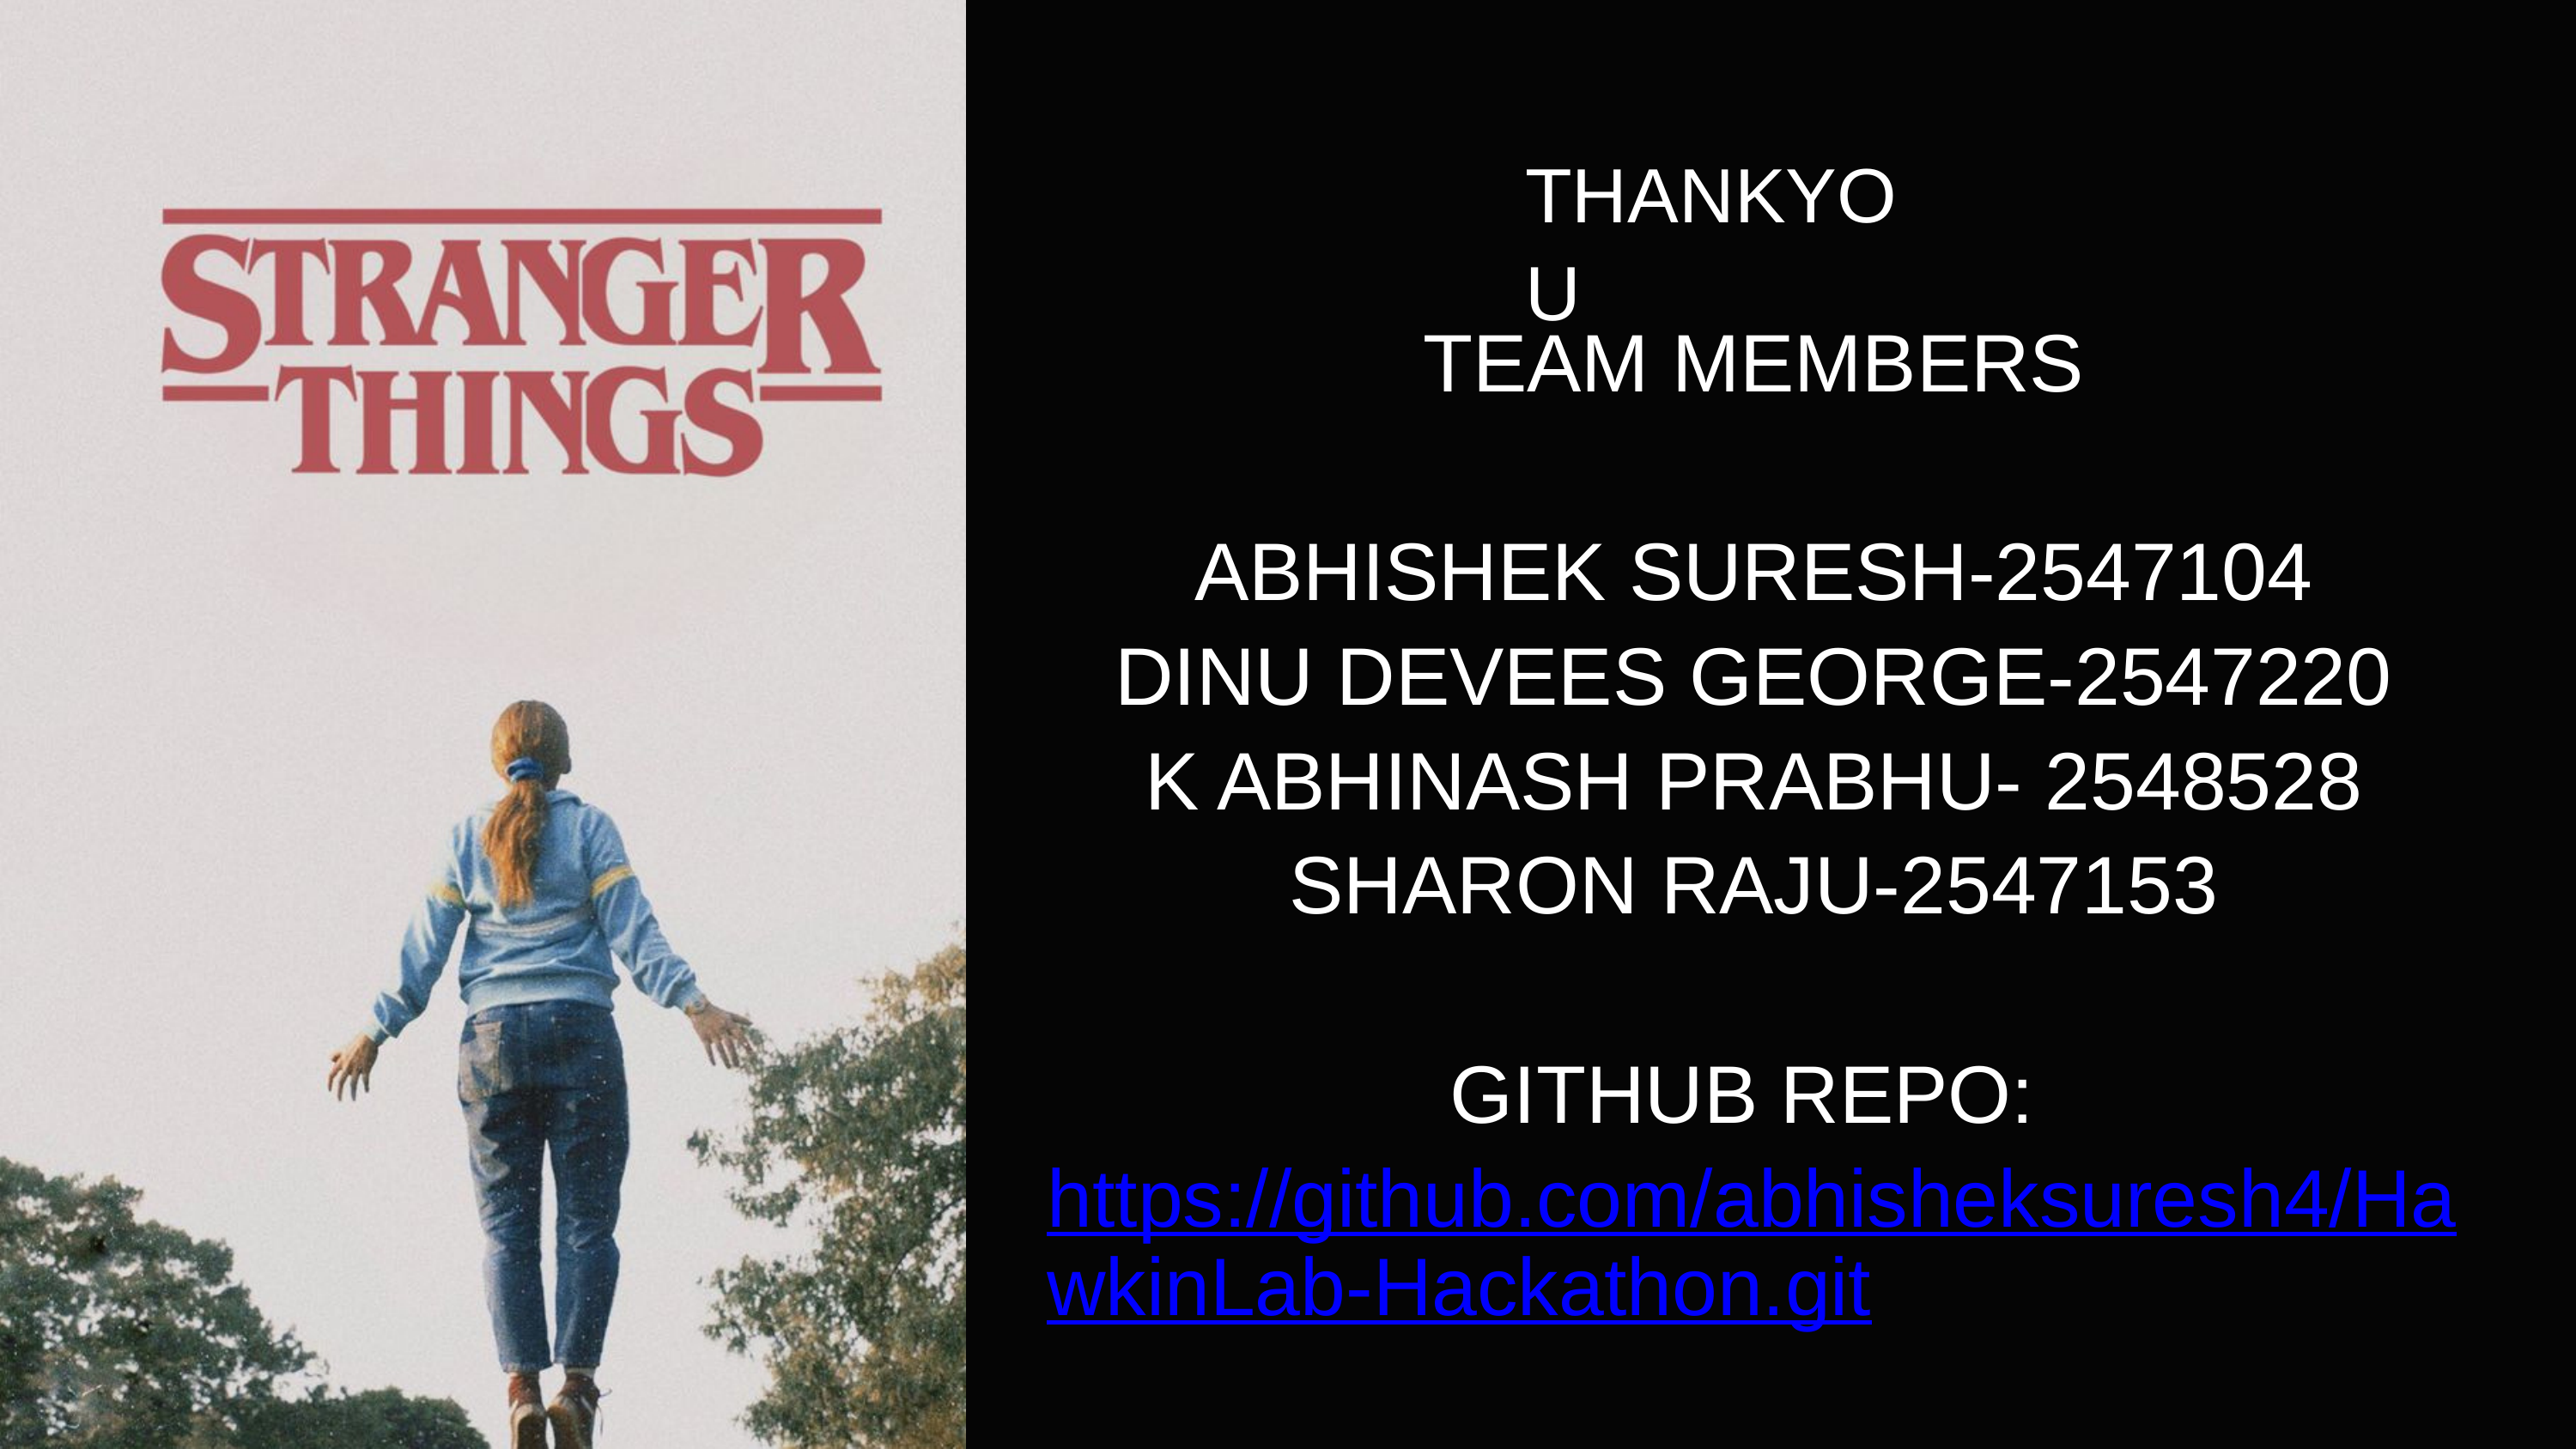

THANKYOU
TEAM MEMBERS

ABHISHEK SURESH-2547104
DINU DEVEES GEORGE-2547220
K ABHINASH PRABHU- 2548528
SHARON RAJU-2547153

GITHUB REPO: https://github.com/abhisheksuresh4/HawkinLab-Hackathon.git